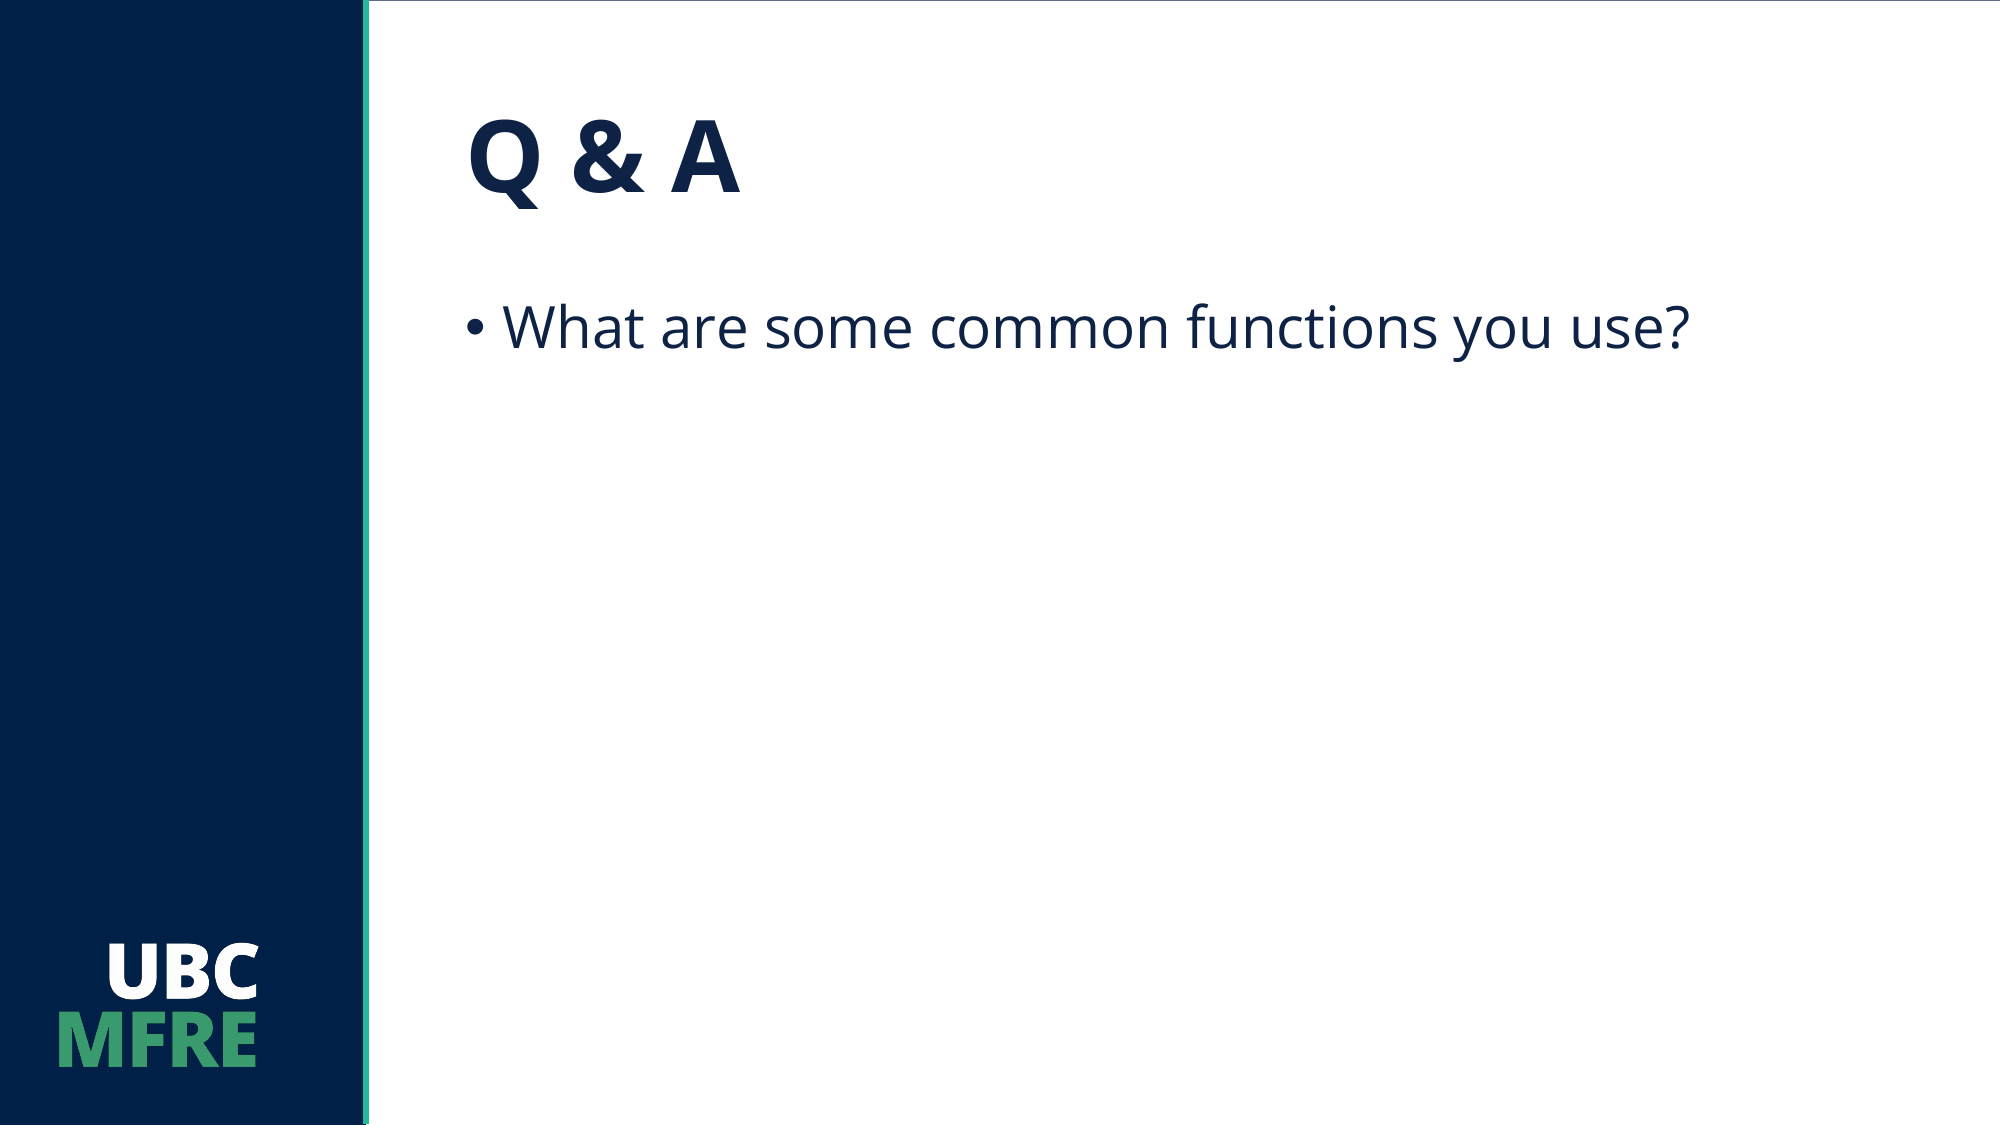

# Q & A
What are some common functions you use?